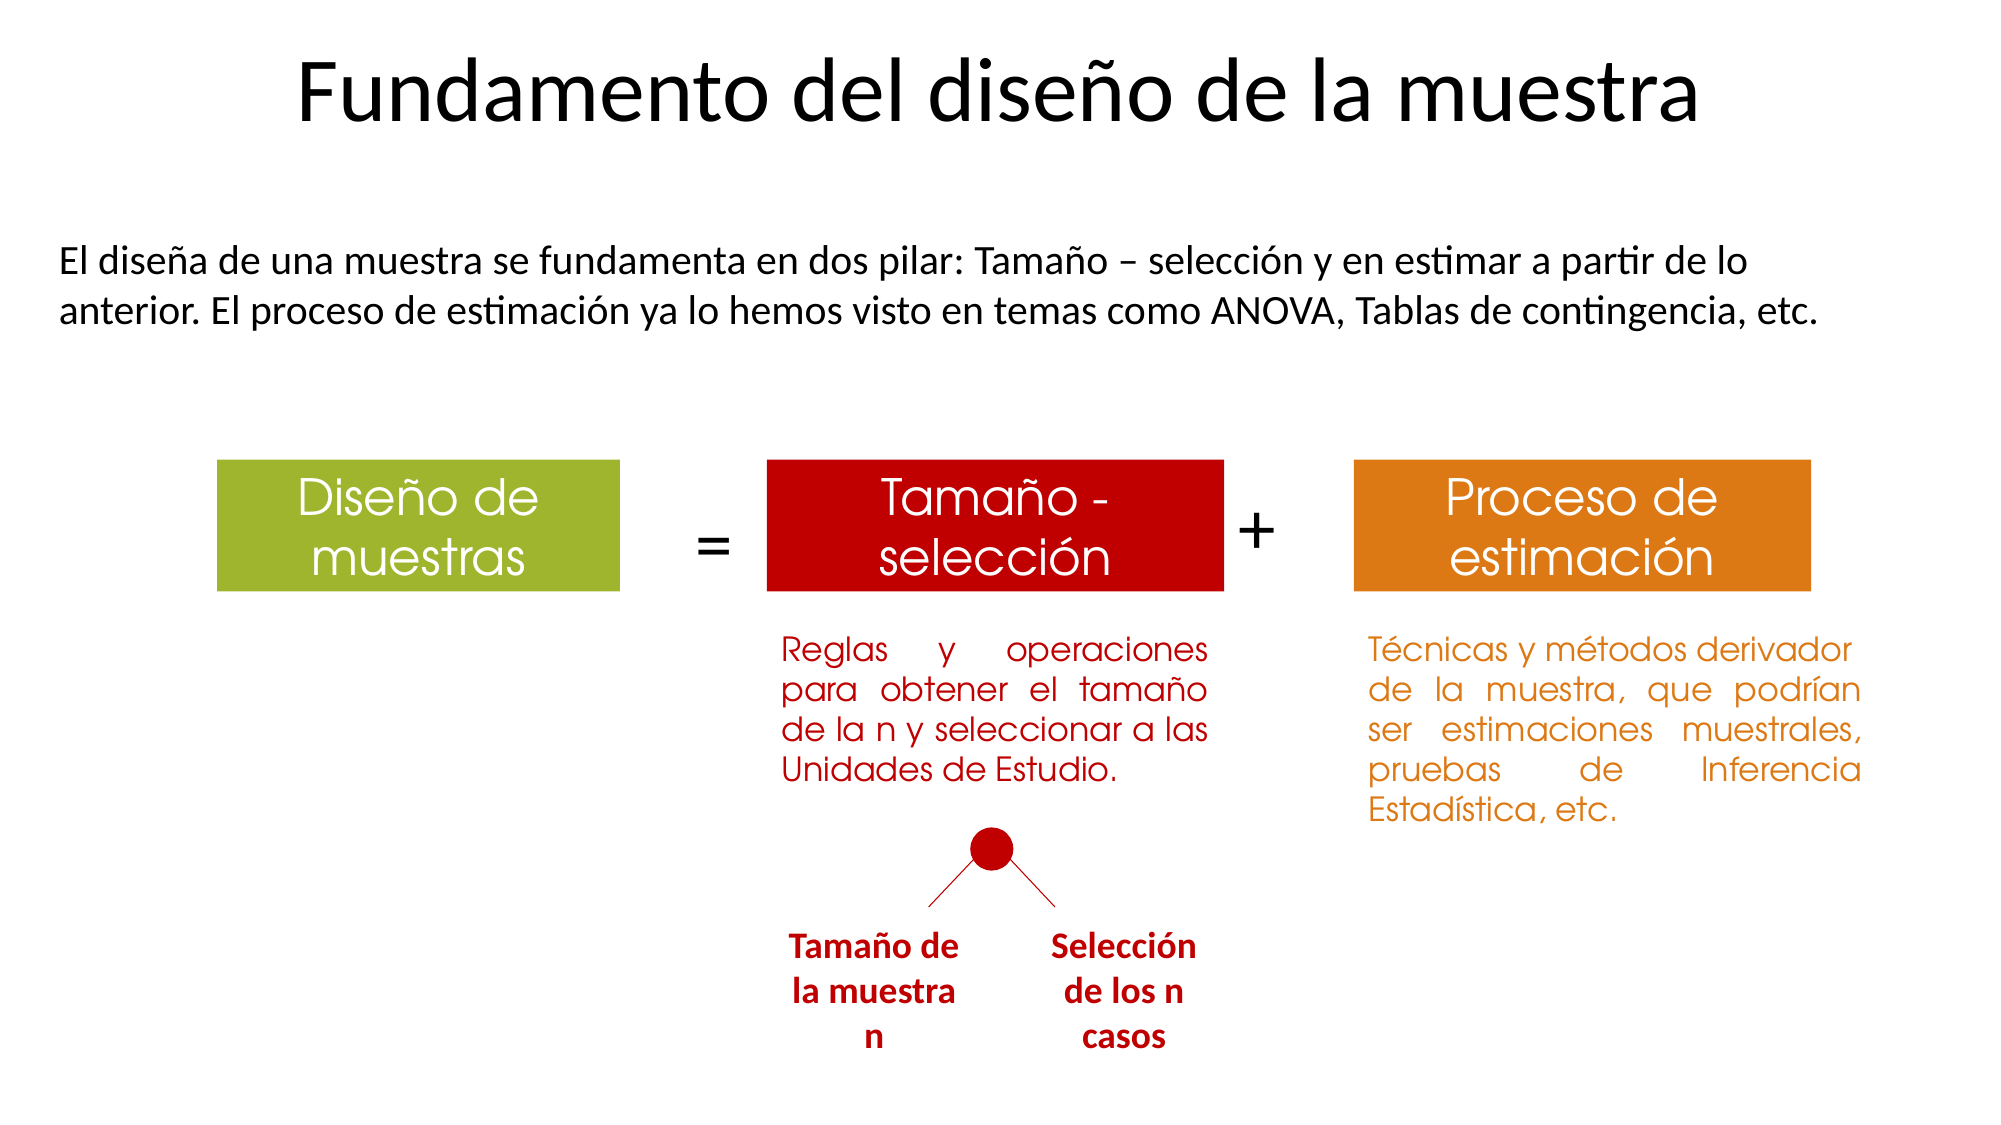

# Fundamento del diseño de la muestra
El diseña de una muestra se fundamenta en dos pilar: Tamaño – selección y en estimar a partir de lo anterior. El proceso de estimación ya lo hemos visto en temas como ANOVA, Tablas de contingencia, etc.

Tamaño - selección
Diseño de muestras
Proceso de estimación
+
=
Reglas y operaciones para obtener el tamaño de la n y seleccionar a las Unidades de Estudio.
Técnicas y métodos derivador  de la muestra, que podrían ser estimaciones muestrales, pruebas de Inferencia Estadística, etc.

Selección de los n casos
Tamaño de la muestra n